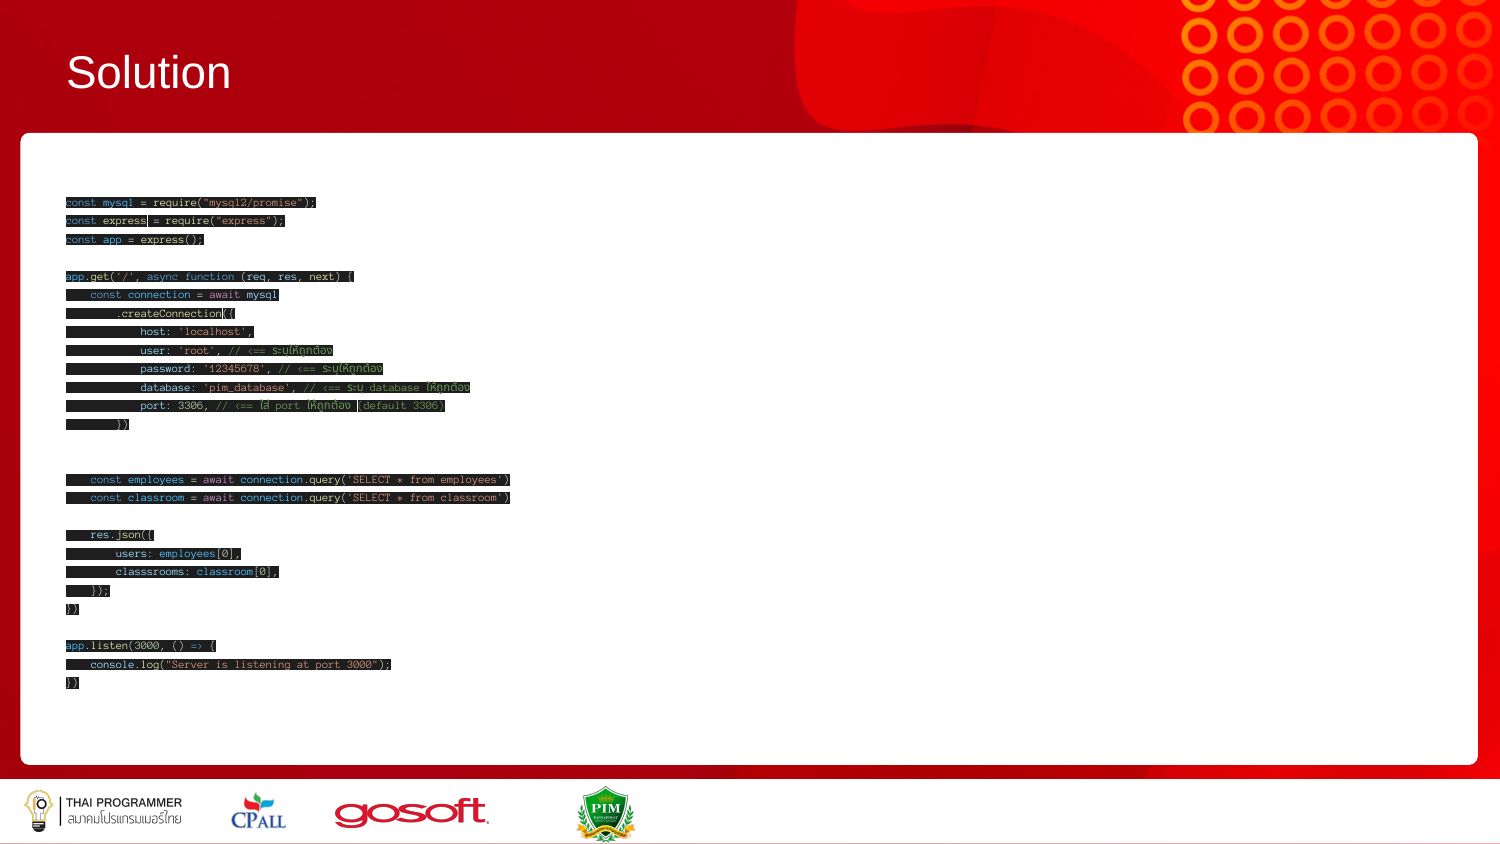

# Solution
const mysql = require("mysql2/promise");
const express = require("express");
const app = express();

app.get('/', async function (req, res, next) {
    const connection = await mysql
        .createConnection({
            host: 'localhost',
            user: 'root', // <== ระบุให้ถูกต้อง
            password: '12345678', // <== ระบุให้ถูกต้อง
            database: 'pim_database', // <== ระบุ database ให้ถูกต้อง
            port: 3306, // <== ใส่ port ให้ถูกต้อง (default 3306)
        })

    const employees = await connection.query('SELECT * from employees')
    const classroom = await connection.query('SELECT * from classroom')

    res.json({
        users: employees[0],
        classsrooms: classroom[0],
    });
})

app.listen(3000, () => {
    console.log("Server is listening at port 3000");
})